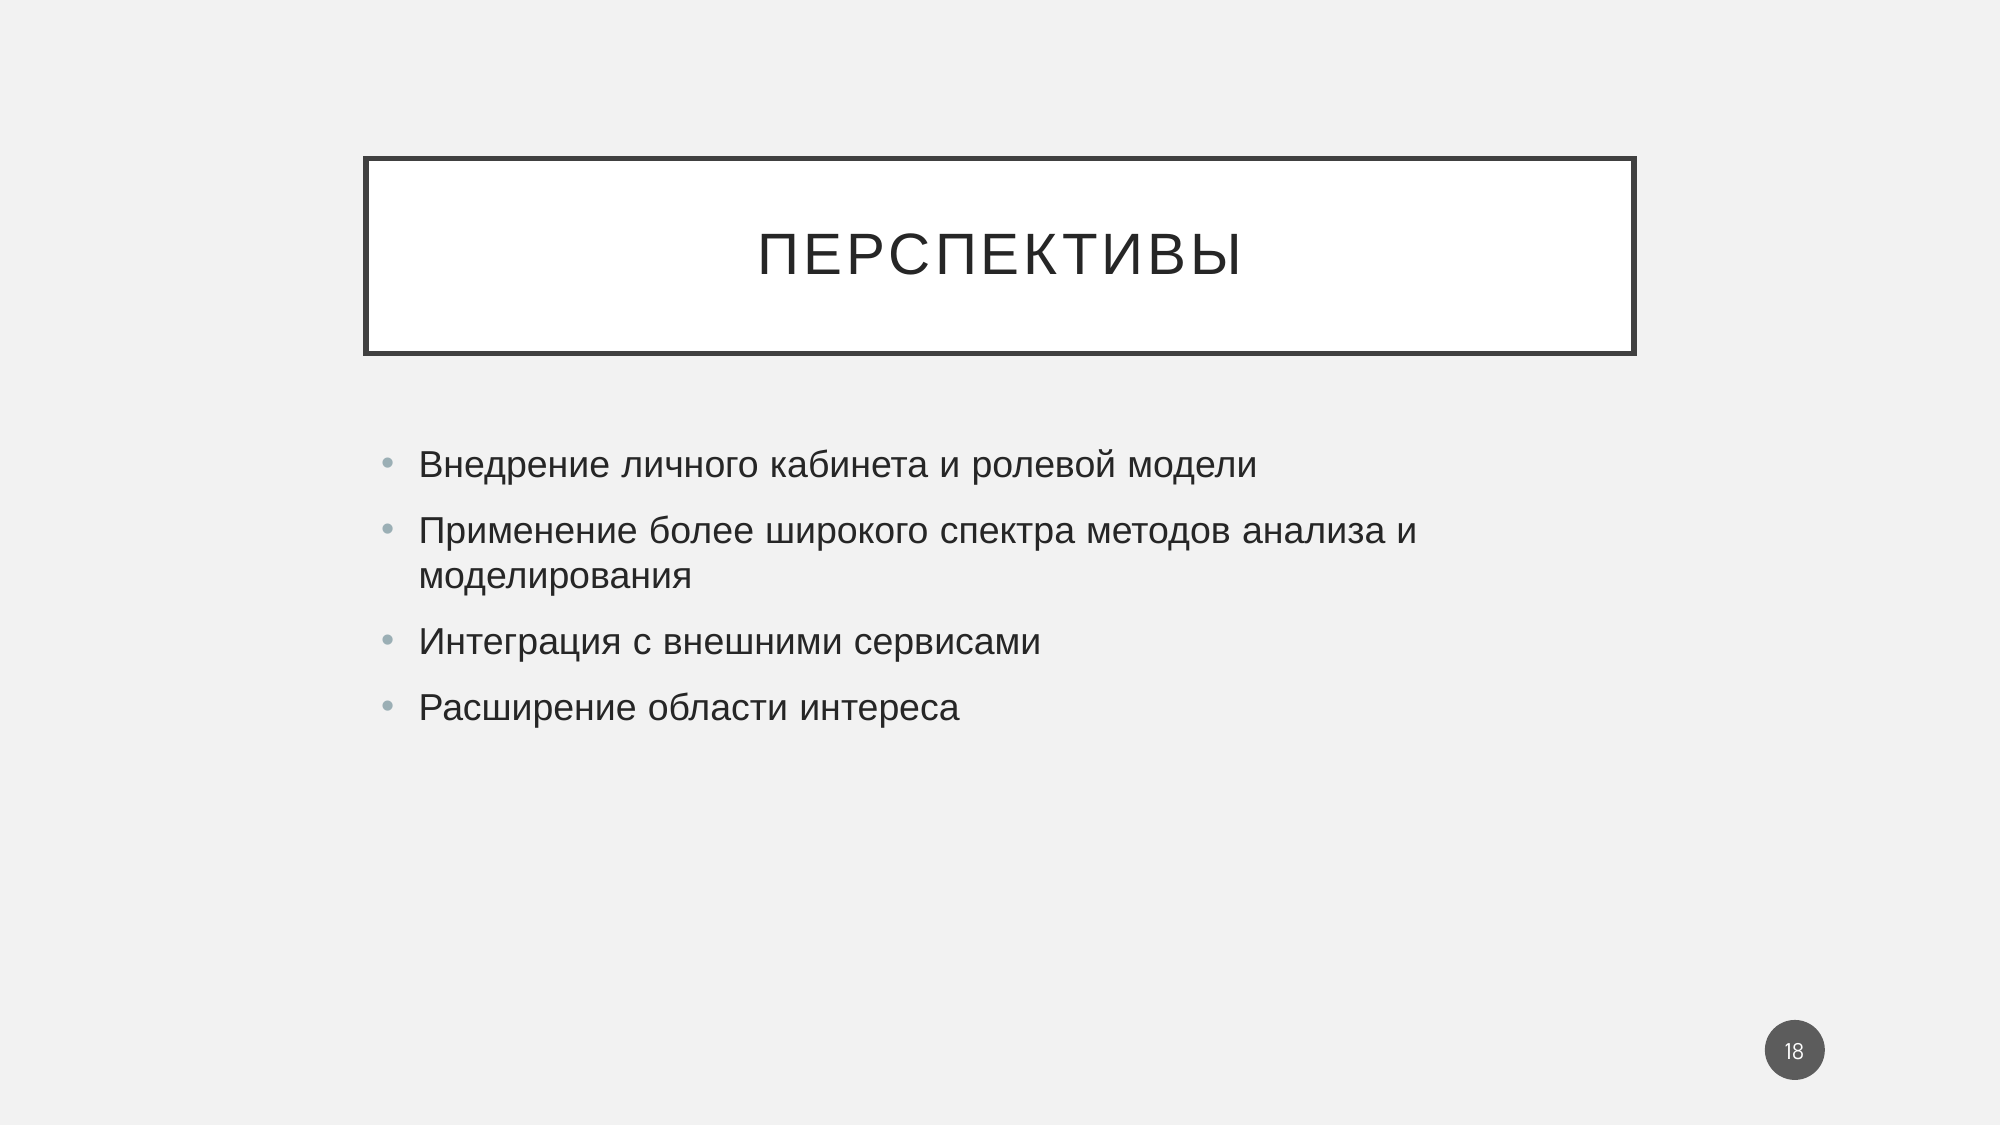

# Перспективы
Внедрение личного кабинета и ролевой модели
Применение более широкого спектра методов анализа и моделирования
Интеграция с внешними сервисами
Расширение области интереса
18